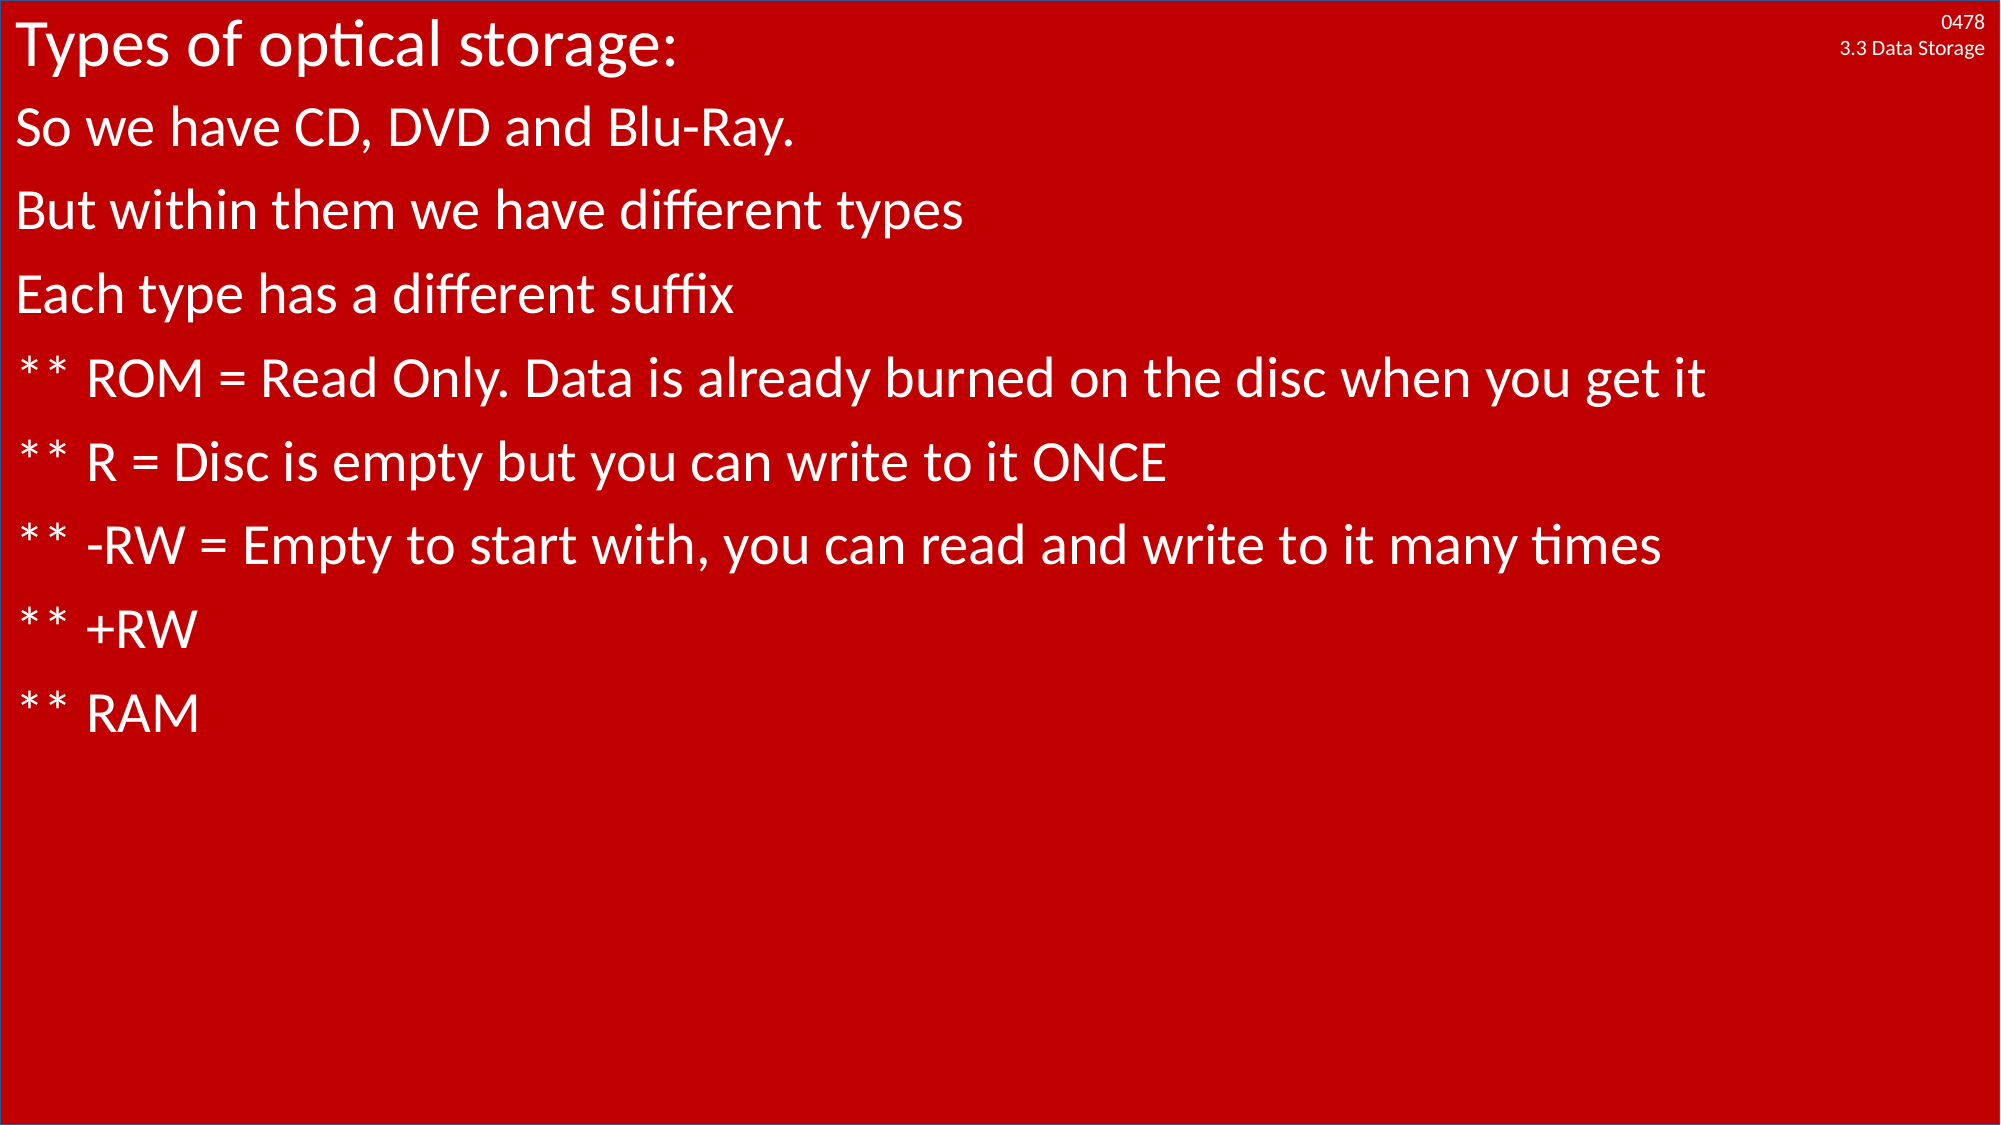

# Types of optical storage:
So we have CD, DVD and Blu-Ray.
But within them we have different types
Each type has a different suffix
** ROM = Read Only. Data is already burned on the disc when you get it
** R = Disc is empty but you can write to it ONCE
** -RW = Empty to start with, you can read and write to it many times
** +RW
** RAM